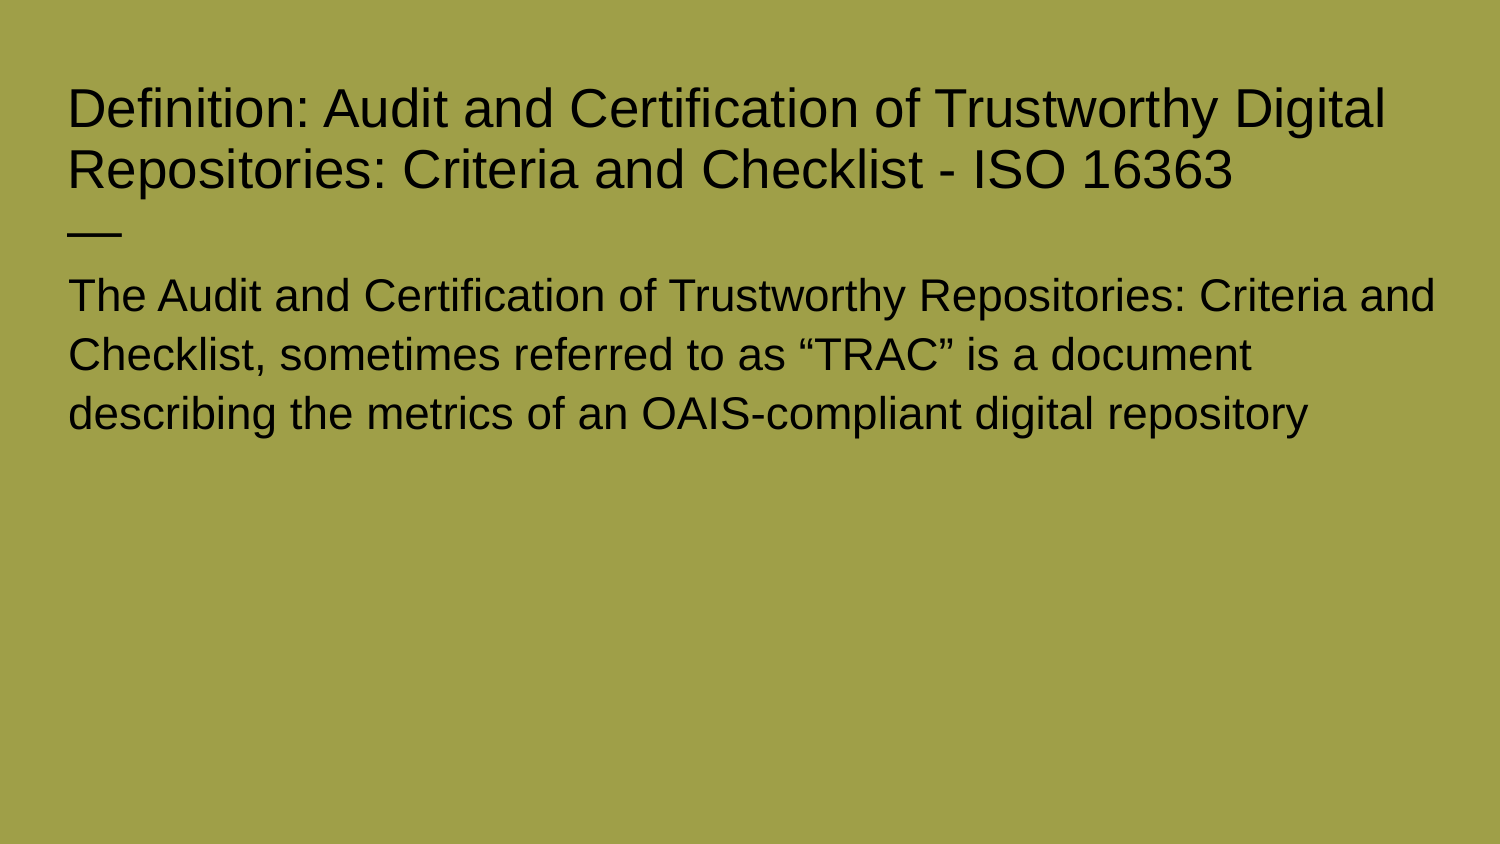

Definition: Audit and Certification of Trustworthy Digital Repositories: Criteria and Checklist - ISO 16363
—
The Audit and Certification of Trustworthy Repositories: Criteria and Checklist, sometimes referred to as “TRAC” is a document describing the metrics of an OAIS-compliant digital repository